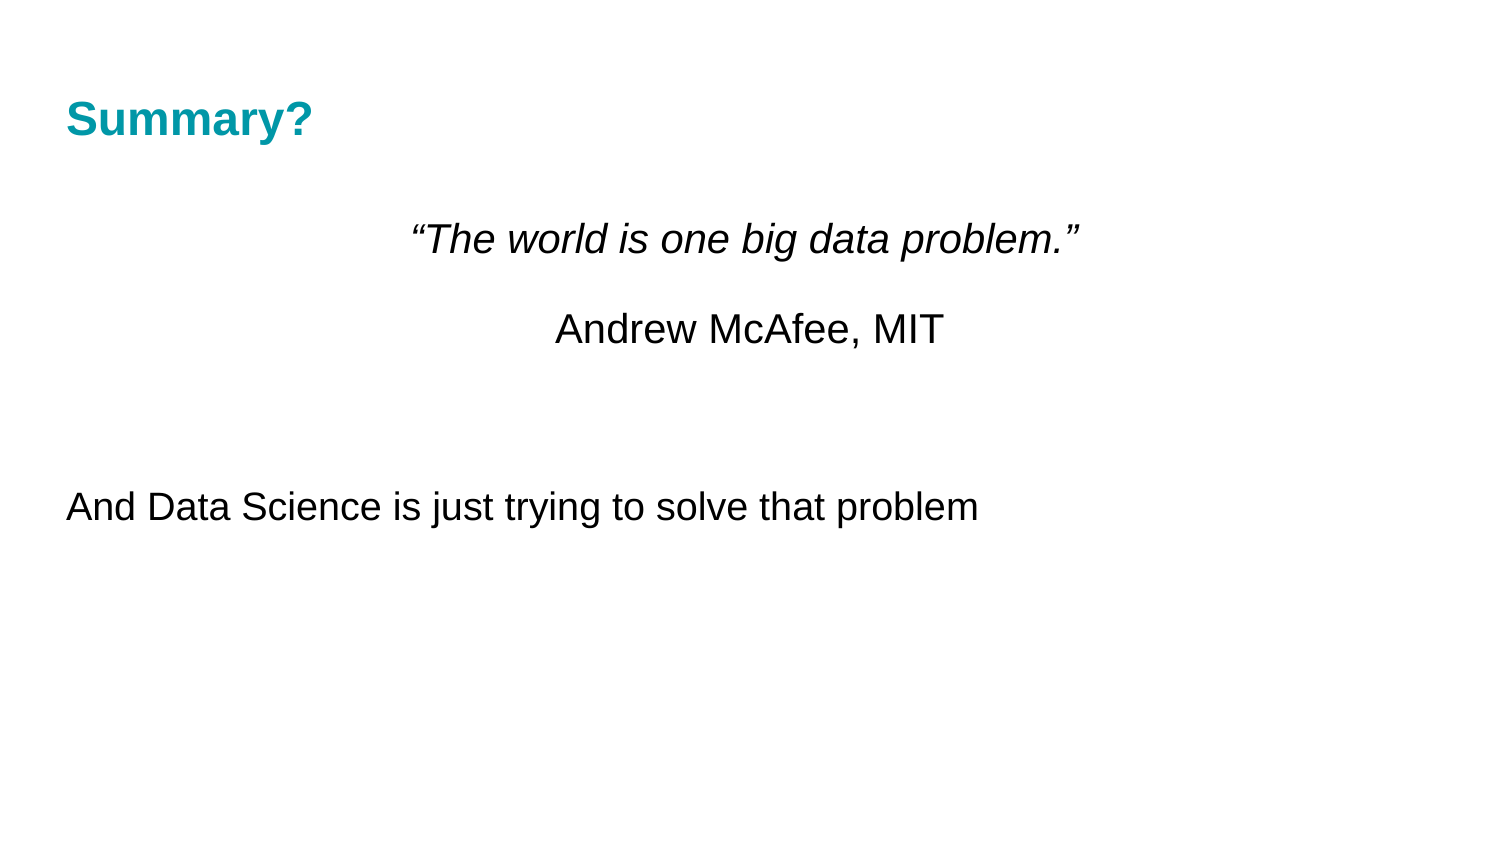

# Summary?
“The world is one big data problem.”
Andrew McAfee, MIT

And Data Science is just trying to solve that problem